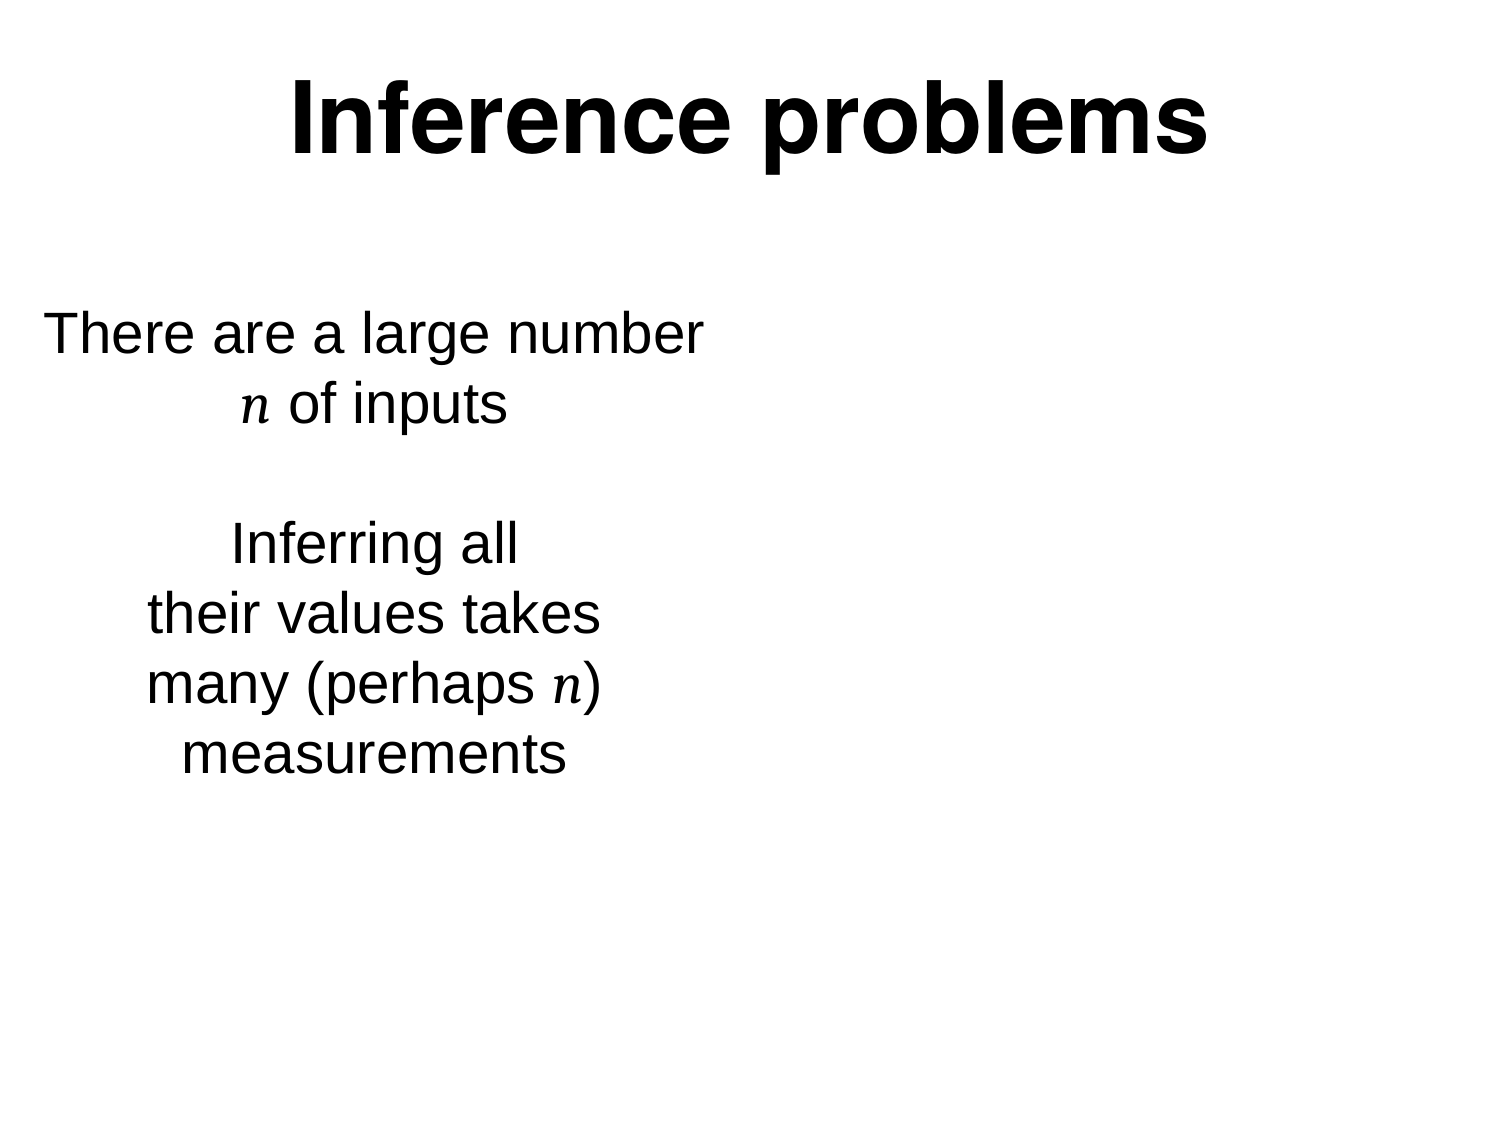

# Inference problems
There are a large number
n of inputs

Inferring all
their values takes
many (perhaps n)
measurements